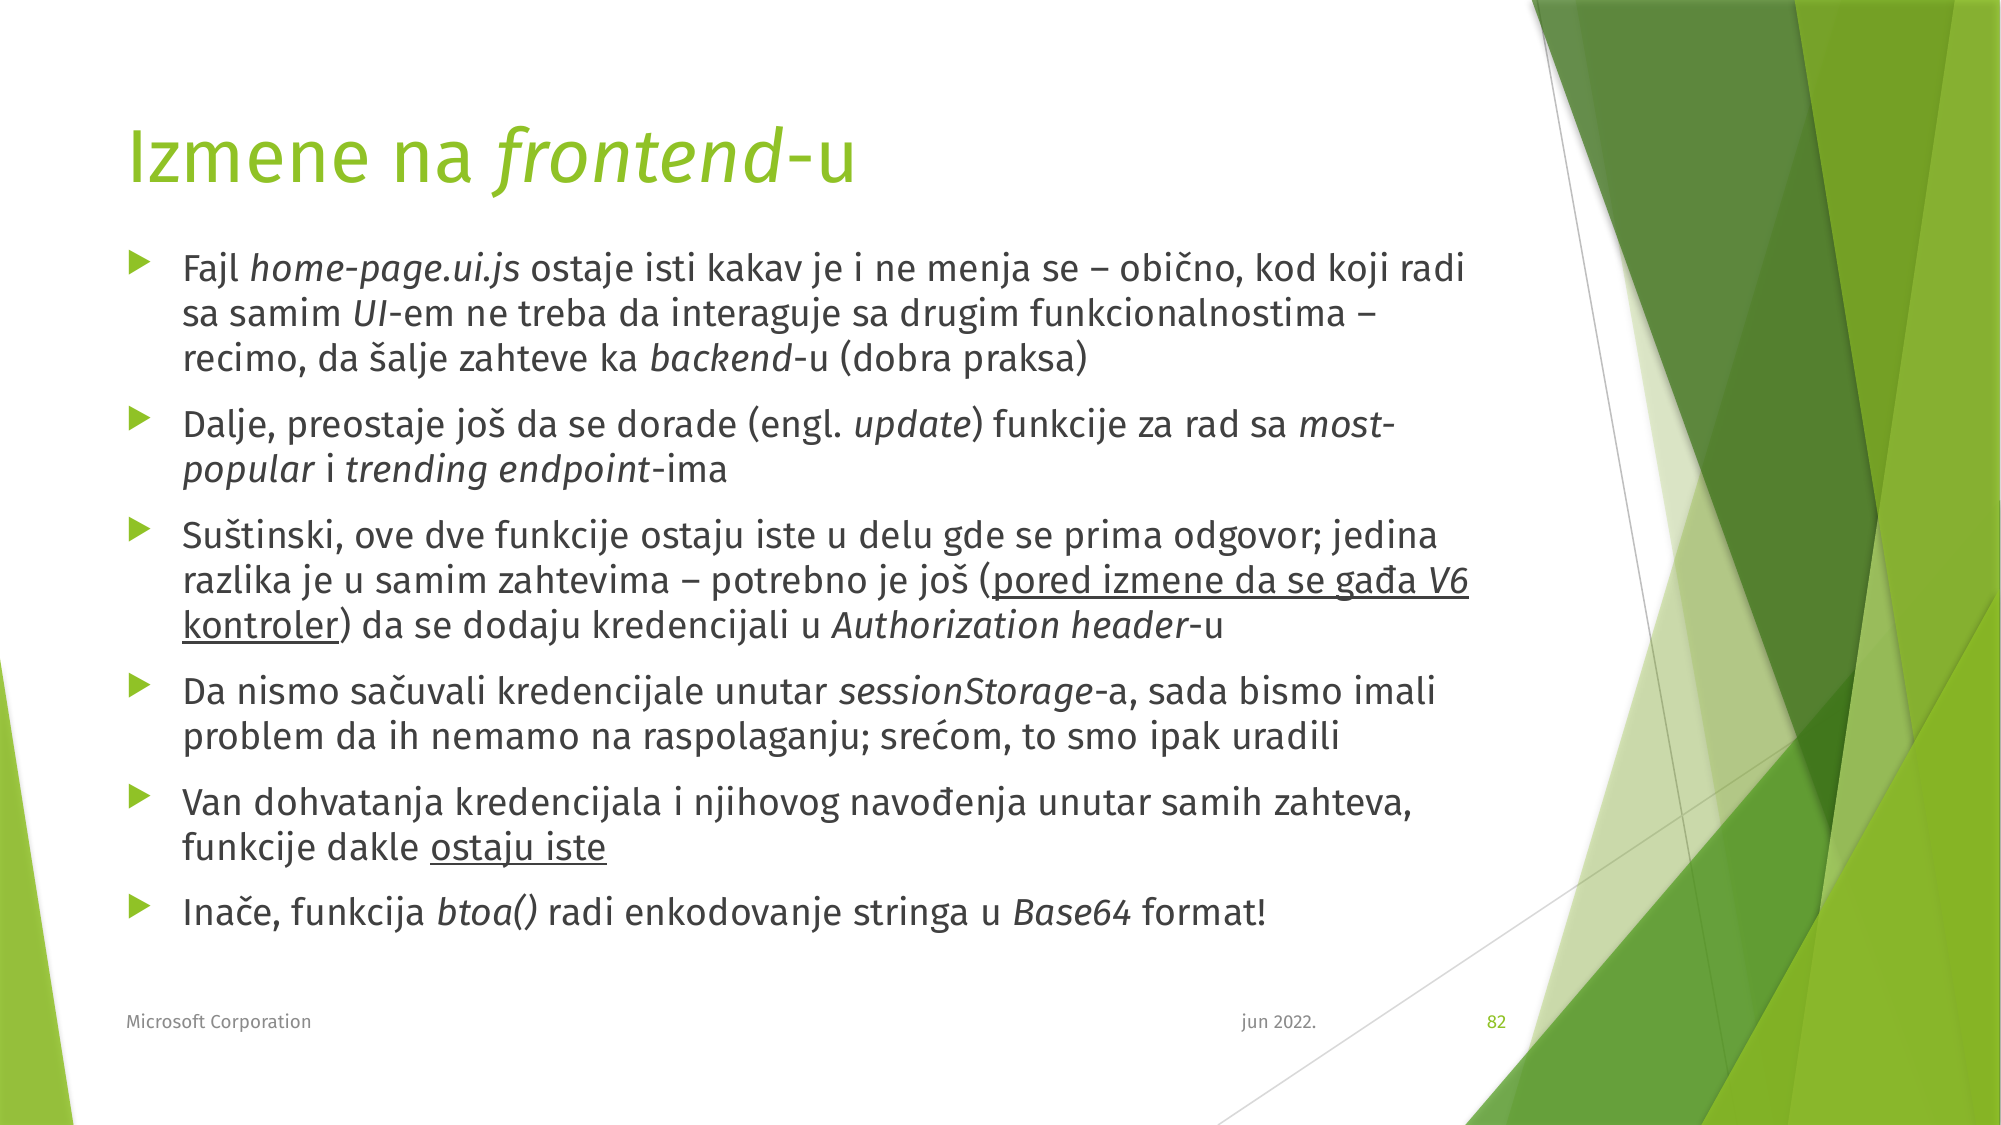

# Izmene na frontend-u
Fajl home-page.ui.js ostaje isti kakav je i ne menja se – obično, kod koji radi sa samim UI-em ne treba da interaguje sa drugim funkcionalnostima – recimo, da šalje zahteve ka backend-u (dobra praksa)
Dalje, preostaje još da se dorade (engl. update) funkcije za rad sa most-popular i trending endpoint-ima
Suštinski, ove dve funkcije ostaju iste u delu gde se prima odgovor; jedina razlika je u samim zahtevima – potrebno je još (pored izmene da se gađa V6 kontroler) da se dodaju kredencijali u Authorization header-u
Da nismo sačuvali kredencijale unutar sessionStorage-a, sada bismo imali problem da ih nemamo na raspolaganju; srećom, to smo ipak uradili
Van dohvatanja kredencijala i njihovog navođenja unutar samih zahteva, funkcije dakle ostaju iste
Inače, funkcija btoa() radi enkodovanje stringa u Base64 format!
Microsoft Corporation
jun 2022.
82